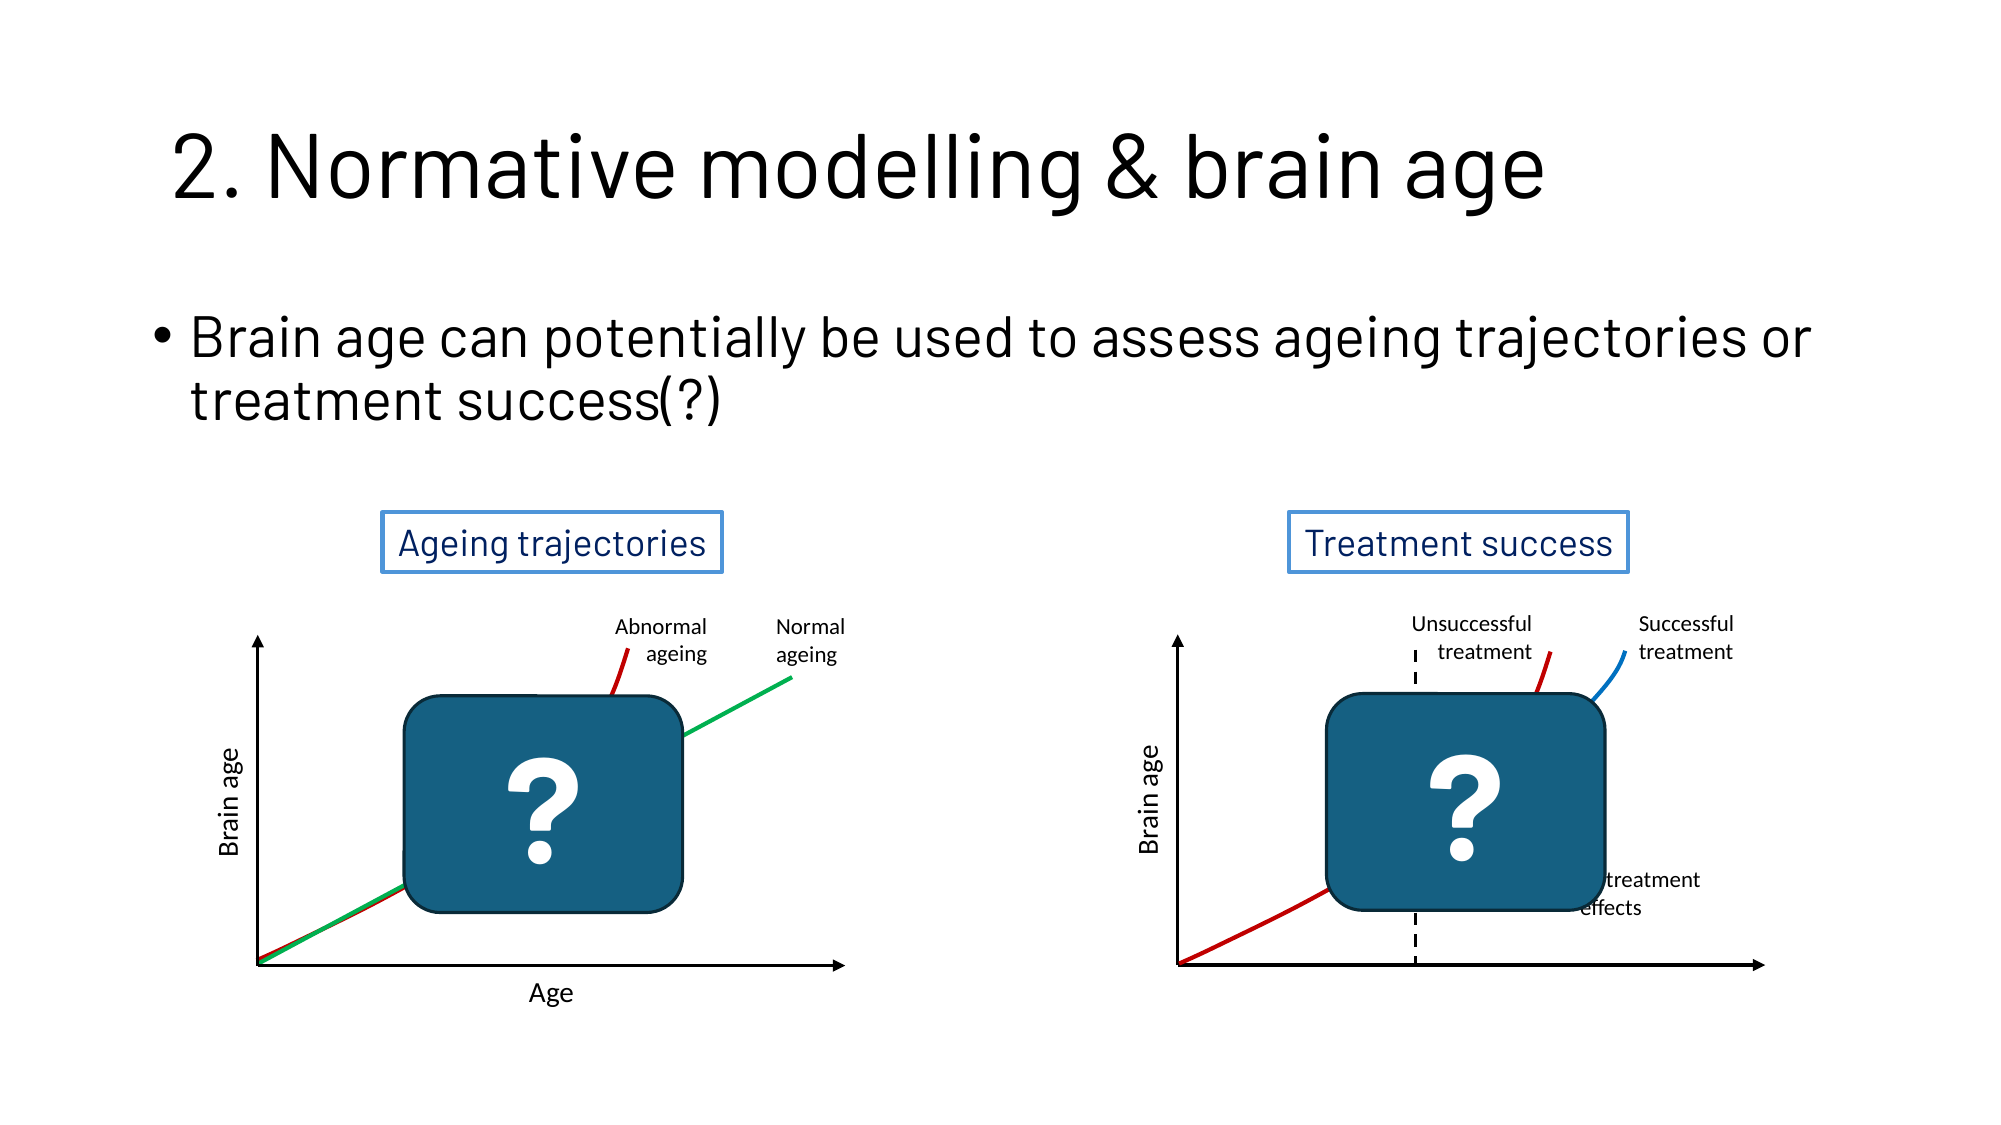

# 2. Normative modelling & brain age
Brain age can potentially be used to assess ageing trajectories or treatment success(?)

Ageing trajectories
Treatment success
Successful treatment
Unsuccessful treatment
Abnormal ageing
Normal ageing

Brain age
Age

Onset of treatment effects
?
?
Brain age